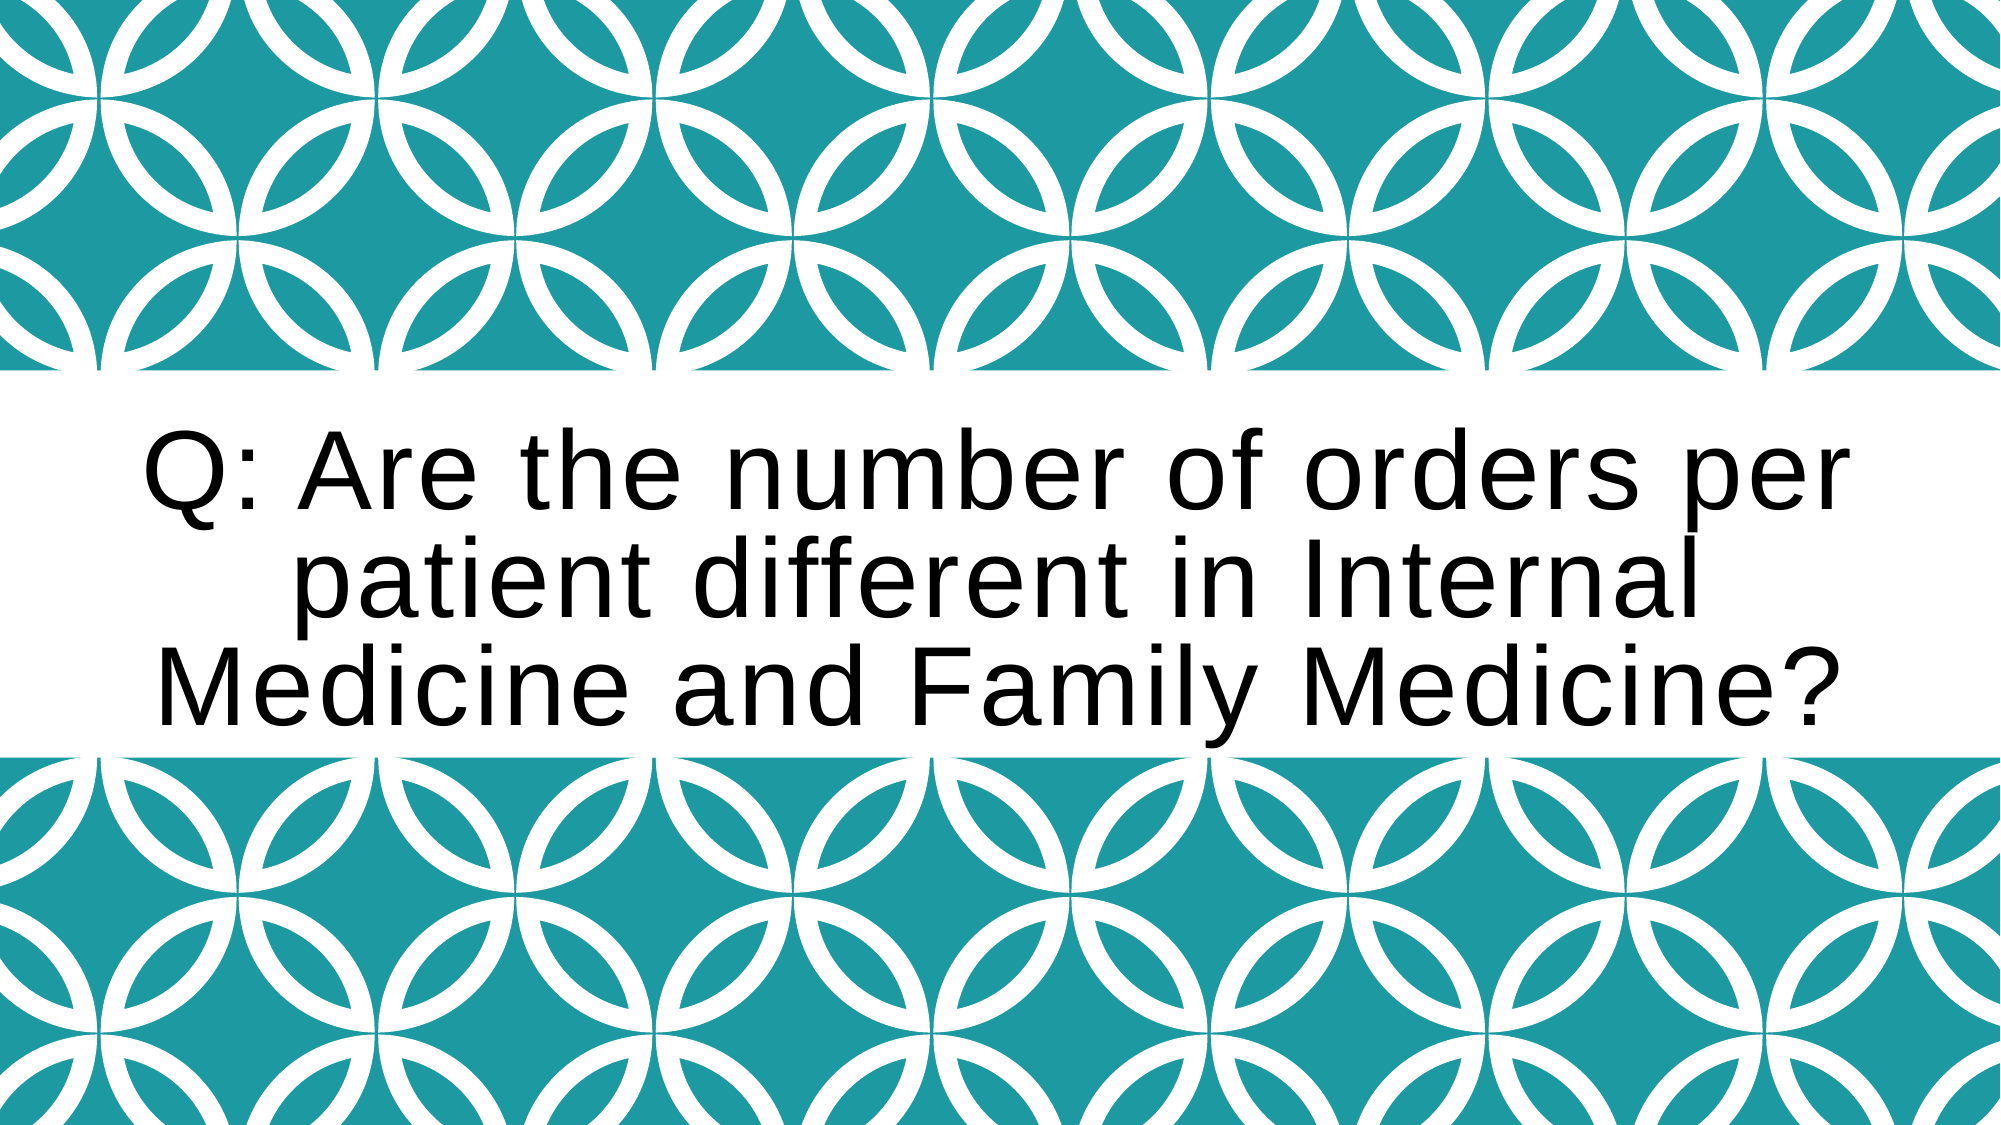

# Q: Are the number of orders per patient different in Internal Medicine and Family Medicine?